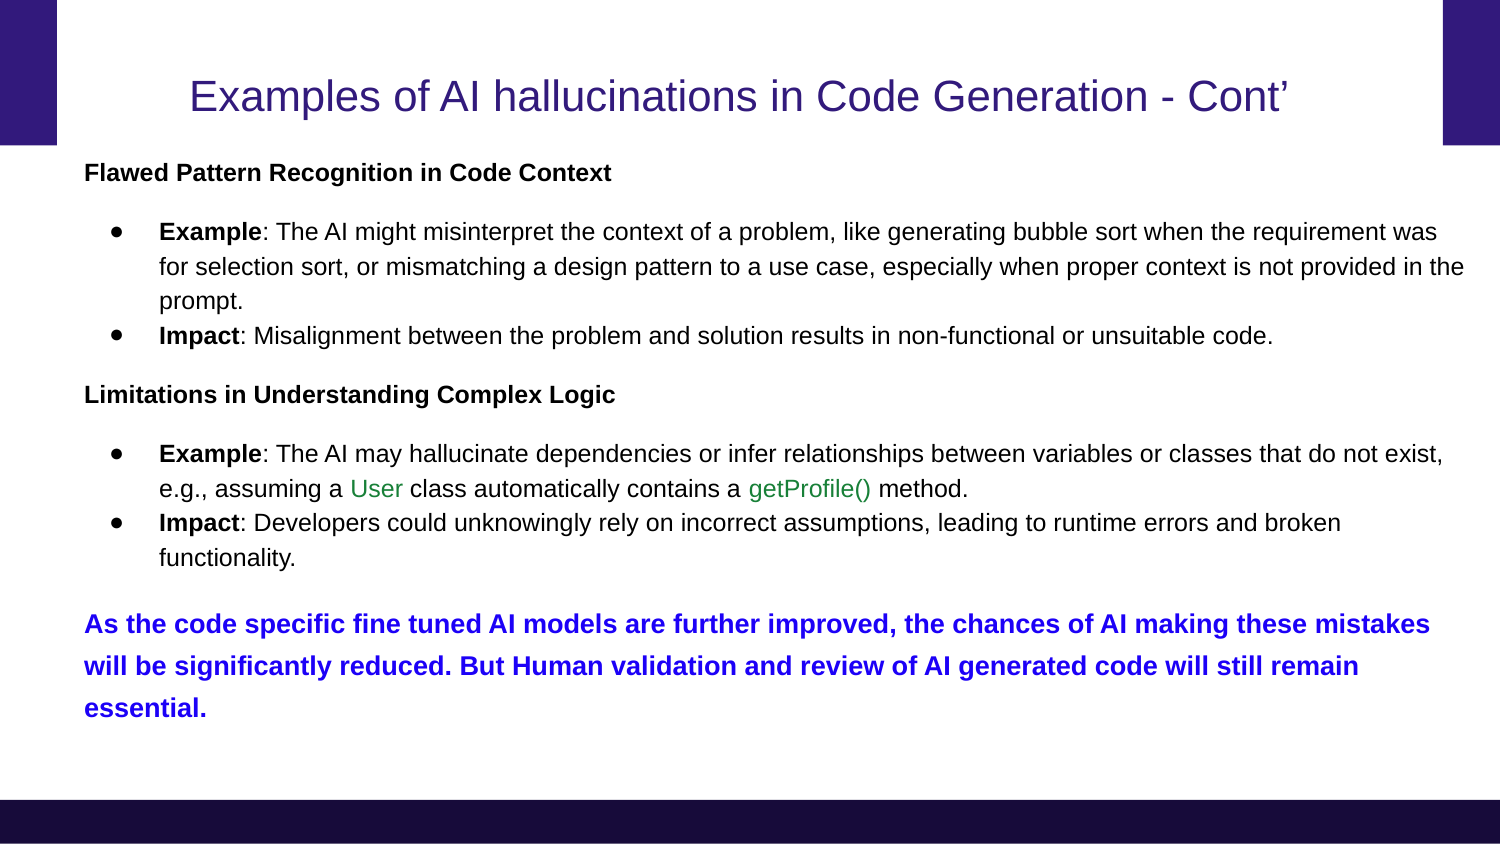

# Examples of AI hallucinations in Code Generation - Cont’

Flawed Pattern Recognition in Code Context
Example: The AI might misinterpret the context of a problem, like generating bubble sort when the requirement was for selection sort, or mismatching a design pattern to a use case, especially when proper context is not provided in the prompt.
Impact: Misalignment between the problem and solution results in non-functional or unsuitable code.
Limitations in Understanding Complex Logic
Example: The AI may hallucinate dependencies or infer relationships between variables or classes that do not exist, e.g., assuming a User class automatically contains a getProfile() method.
Impact: Developers could unknowingly rely on incorrect assumptions, leading to runtime errors and broken functionality.
As the code specific fine tuned AI models are further improved, the chances of AI making these mistakes will be significantly reduced. But Human validation and review of AI generated code will still remain essential.